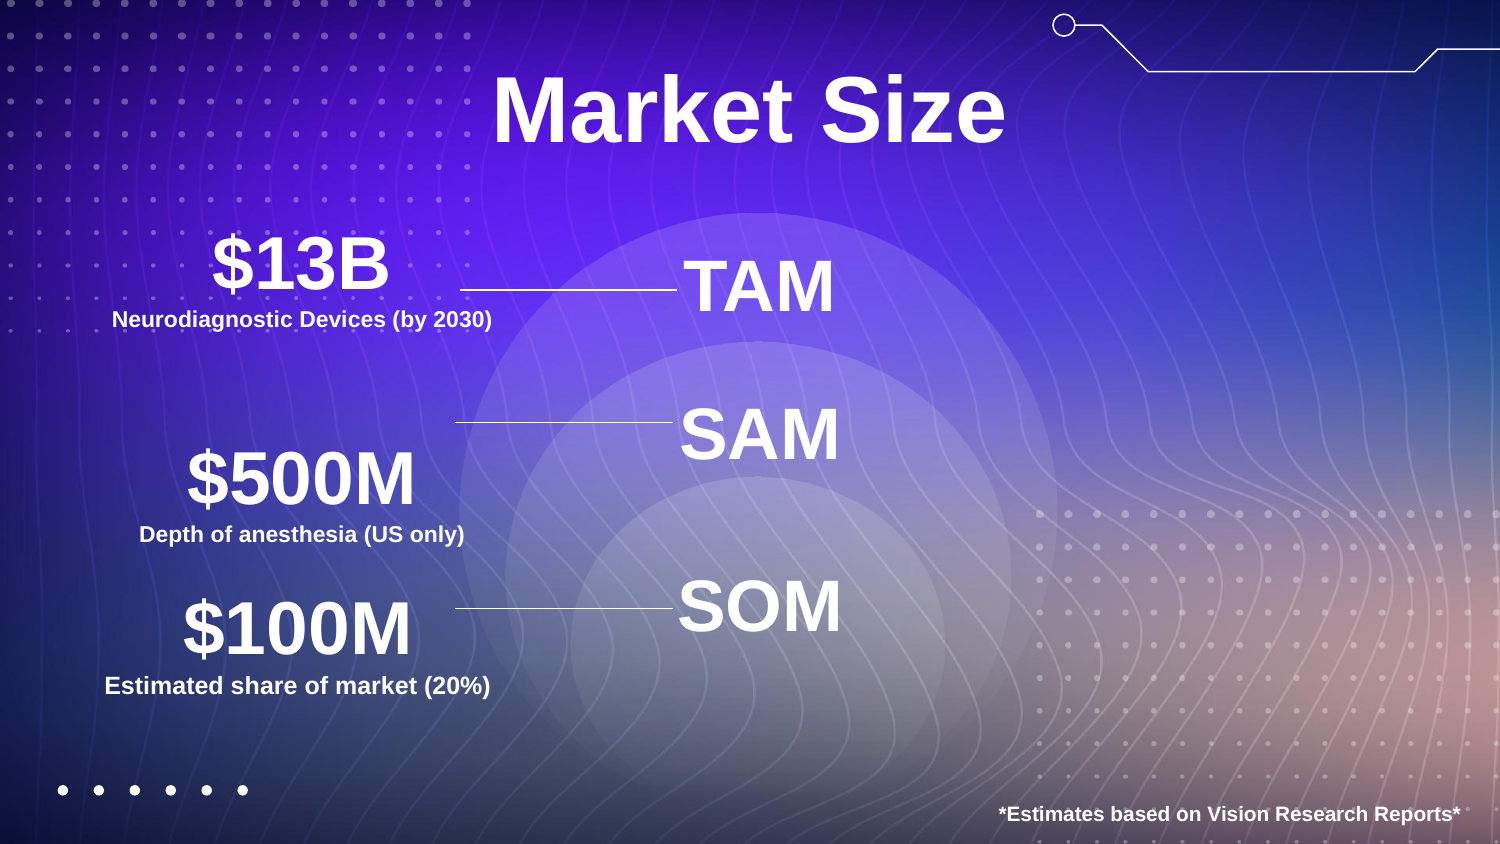

# Market Size

$13B
Neurodiagnostic Devices (by 2030)

 TAM

 SAM
$500M
Depth of anesthesia (US only)

 SOM
$100M
Estimated share of market (20%)
*Estimates based on Vision Research Reports*